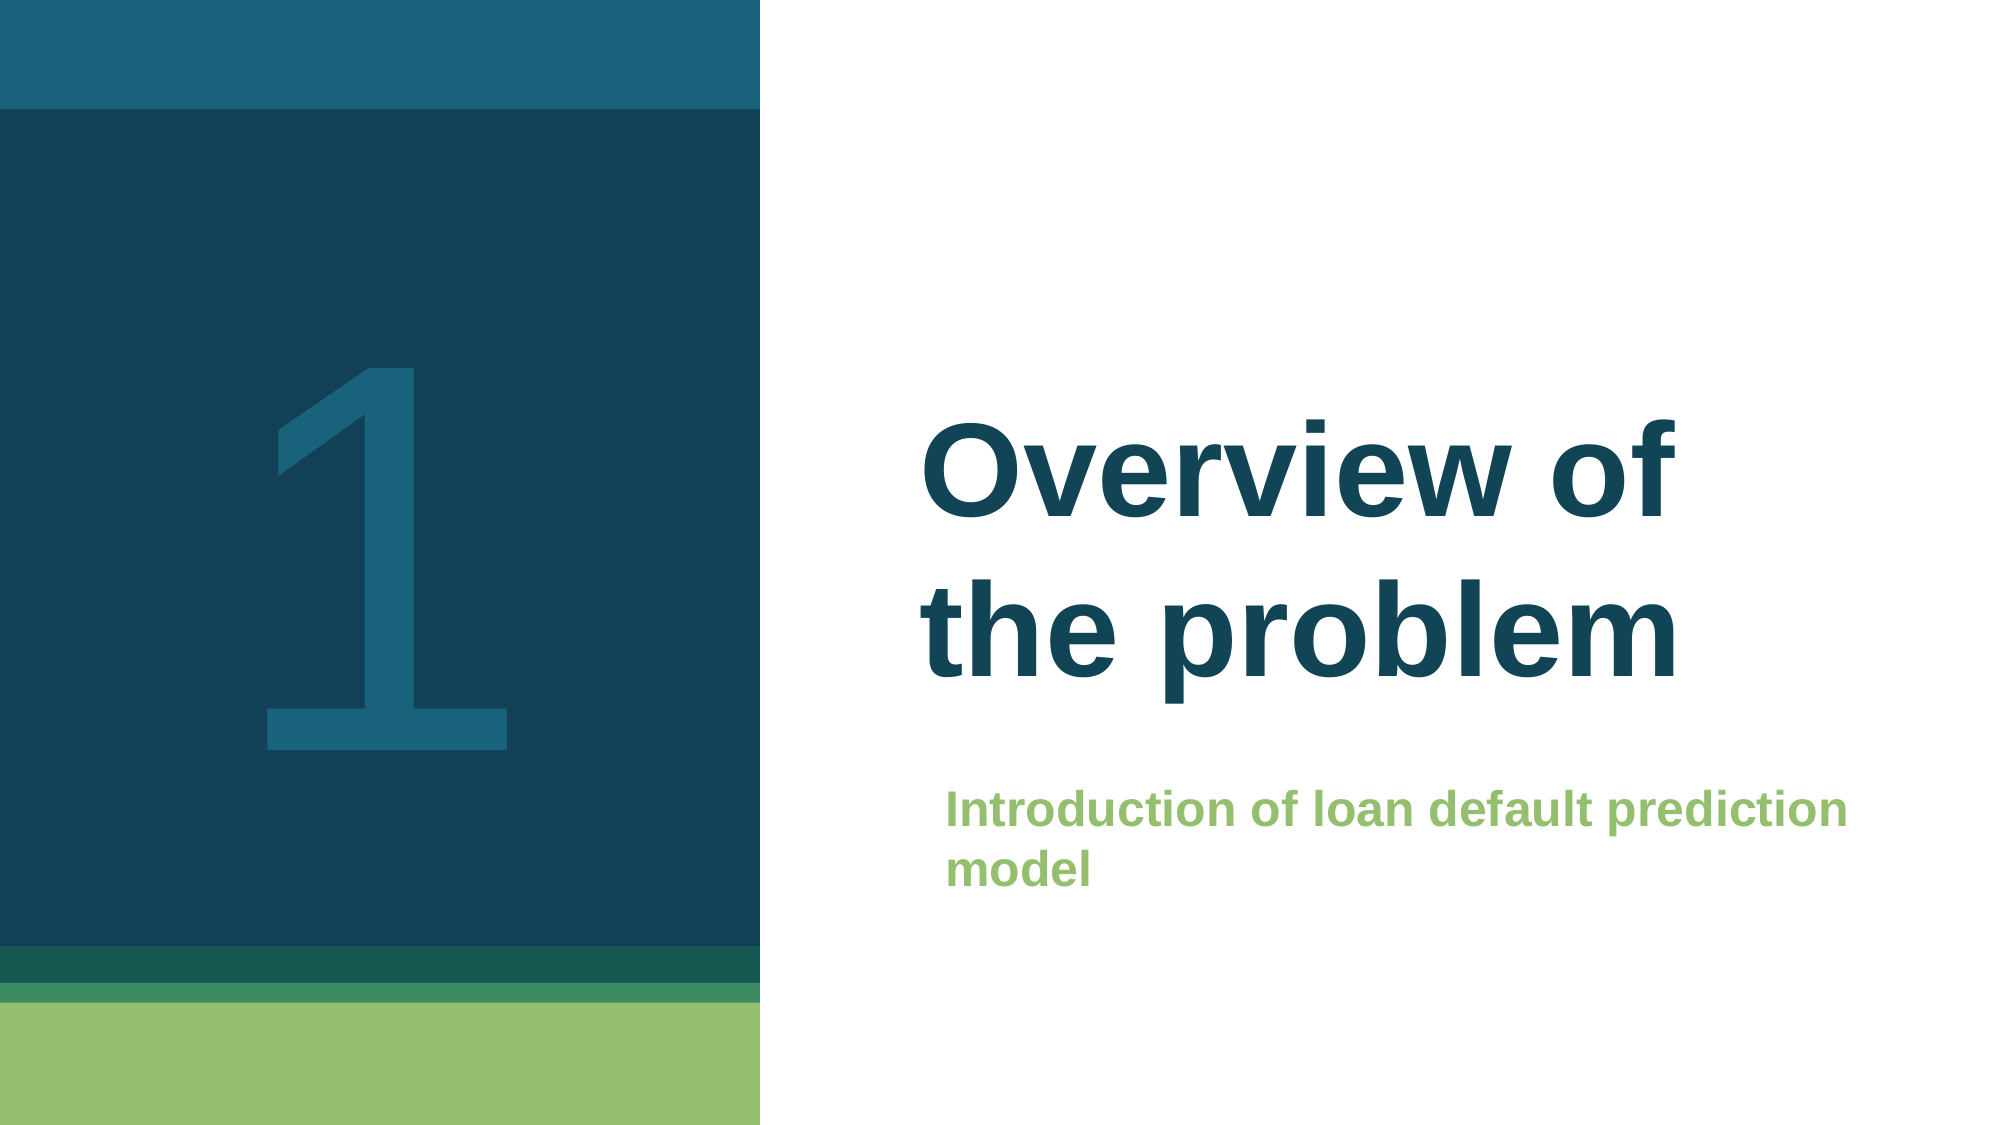

1
# Overview of the problem
Introduction of loan default prediction model